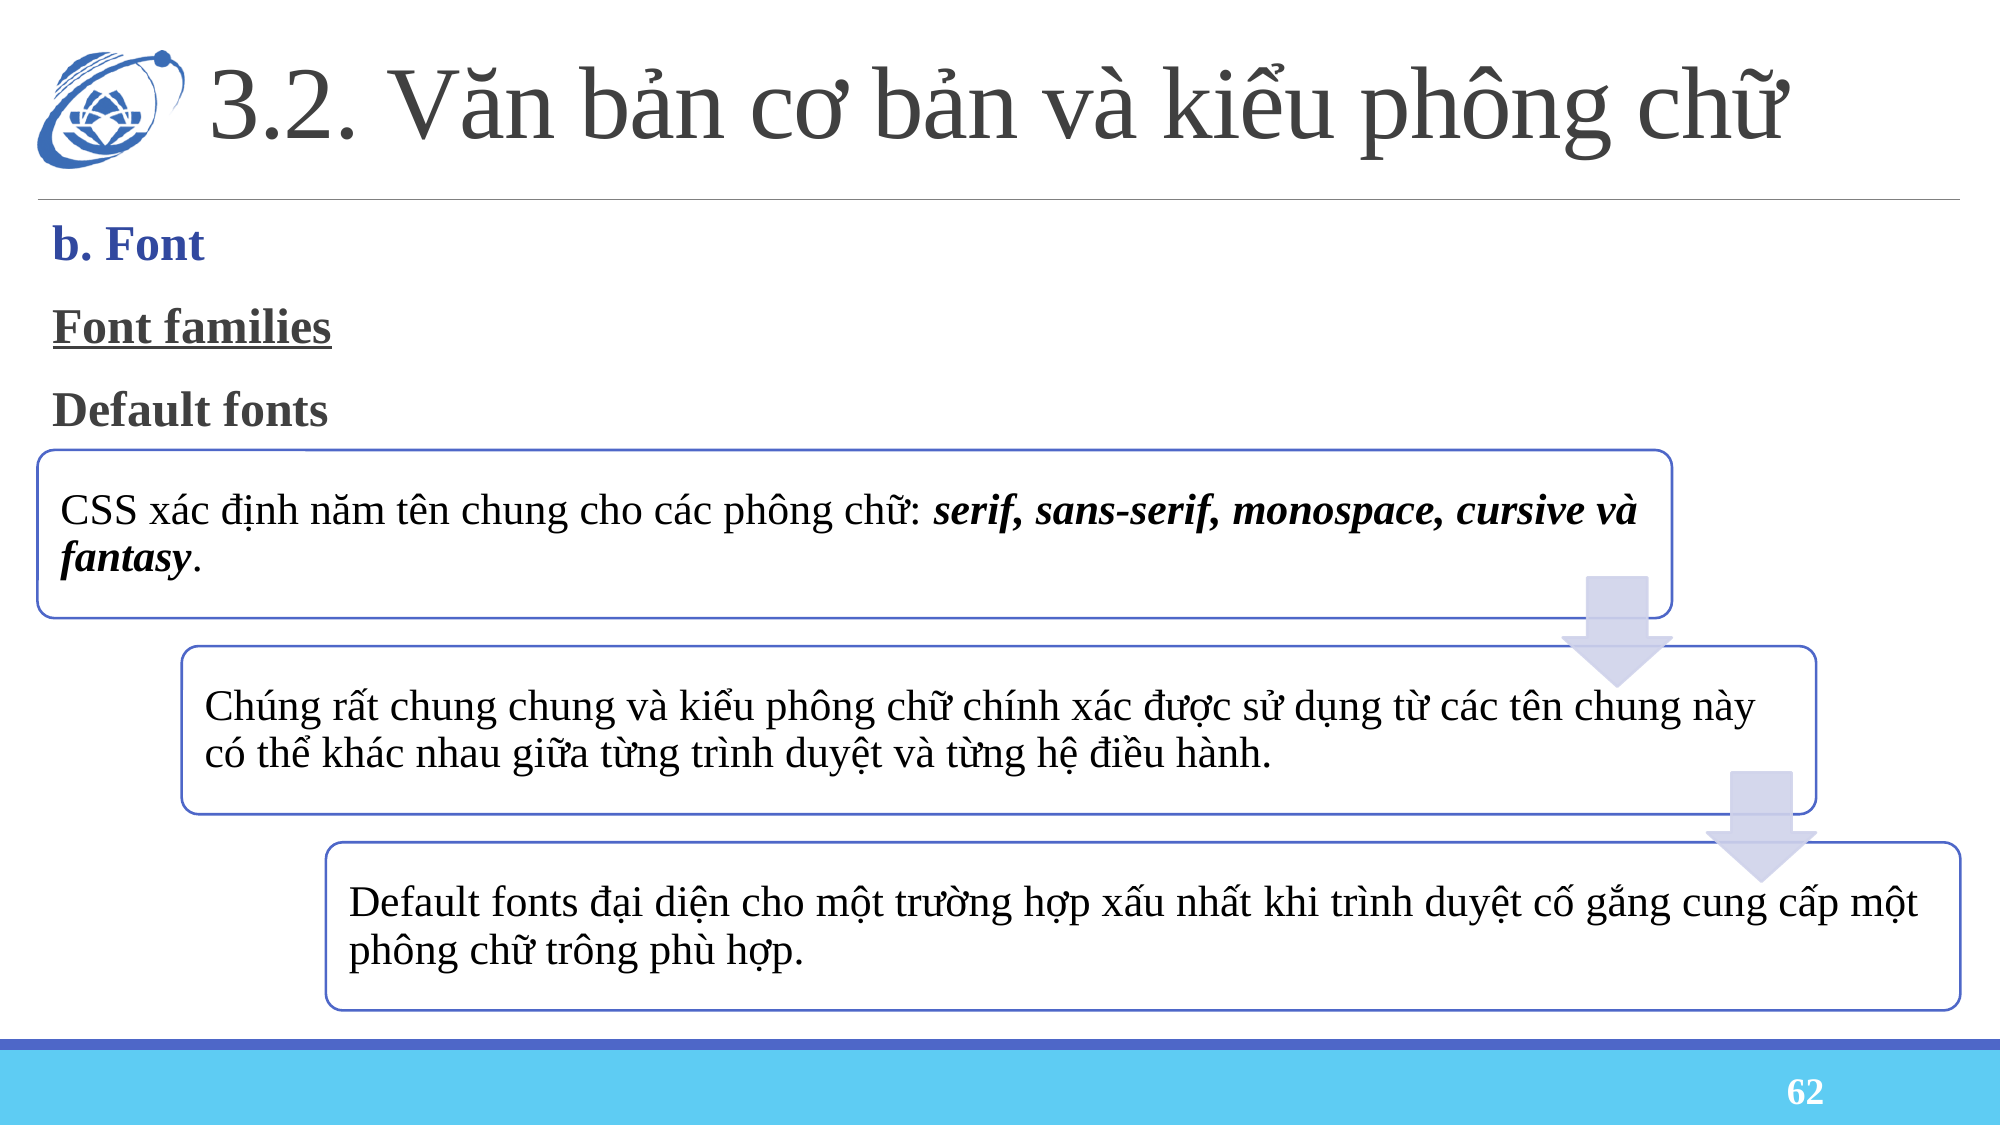

# 3.2. Văn bản cơ bản và kiểu phông chữ
b. Font
Font families
Default fonts

CSS xác định năm tên chung cho các phông chữ: serif, sans-serif, monospace, cursive và fantasy.
Chúng rất chung chung và kiểu phông chữ chính xác được sử dụng từ các tên chung này có thể khác nhau giữa từng trình duyệt và từng hệ điều hành.
Default fonts đại diện cho một trường hợp xấu nhất khi trình duyệt cố gắng cung cấp một phông chữ trông phù hợp.

62